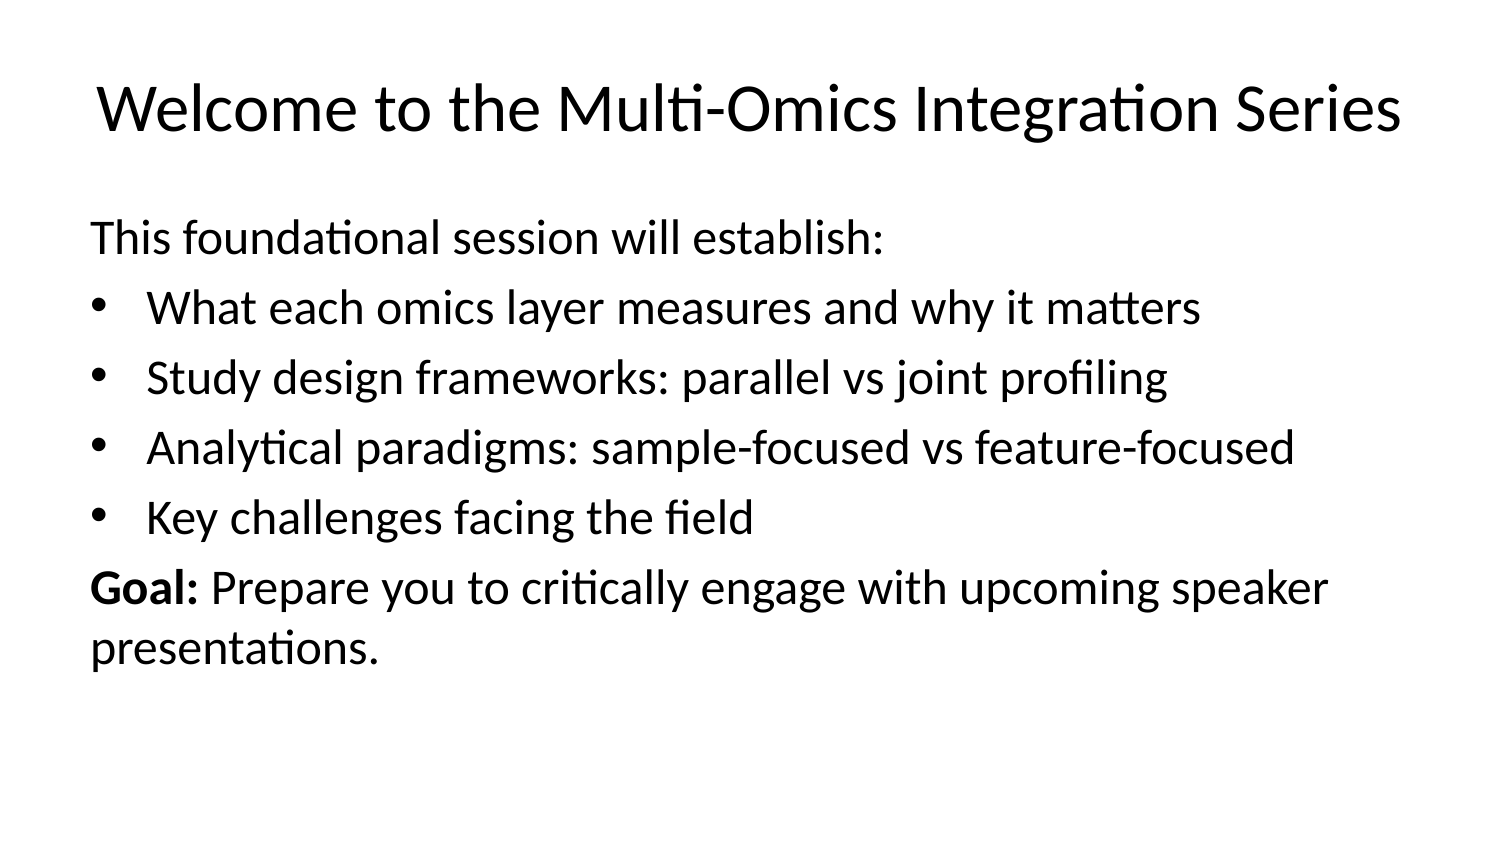

# Welcome to the Multi-Omics Integration Series
This foundational session will establish:
What each omics layer measures and why it matters
Study design frameworks: parallel vs joint profiling
Analytical paradigms: sample-focused vs feature-focused
Key challenges facing the field
Goal: Prepare you to critically engage with upcoming speaker presentations.